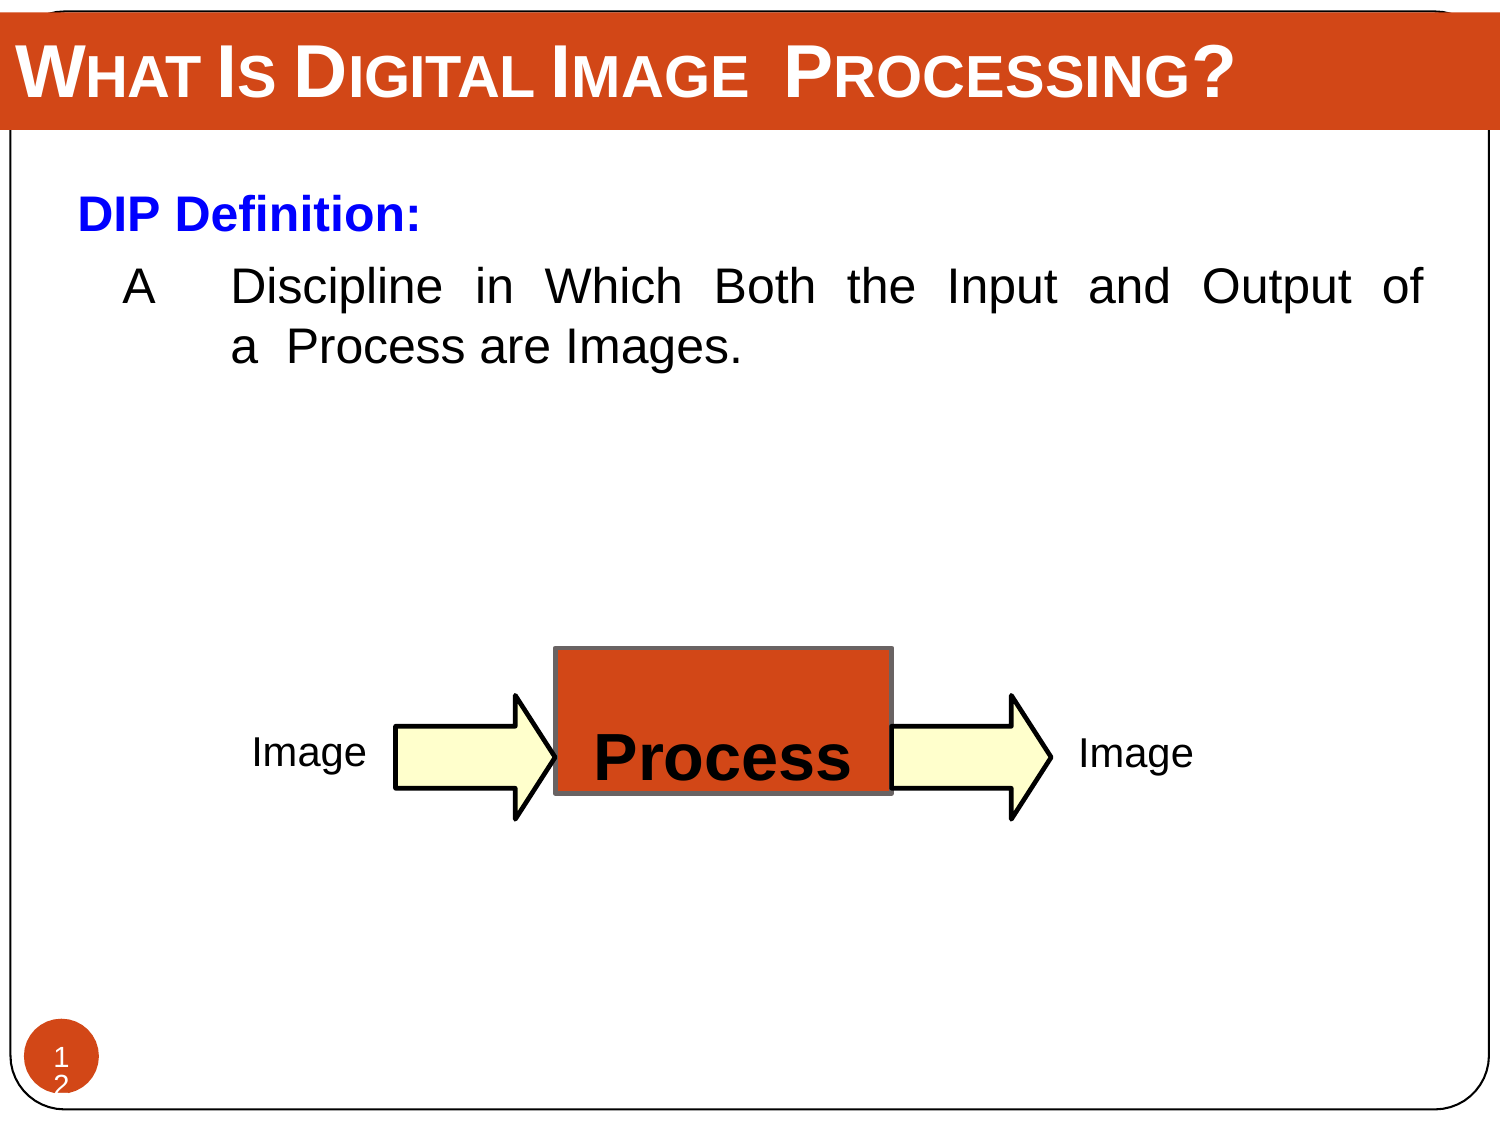

# WHAT IS DIGITAL IMAGE PROCESSING?
DIP Definition:
A	Discipline	in	Which	Both	the	Input	and	Output	of	a  Process are Images.
Process

Image
Image

12